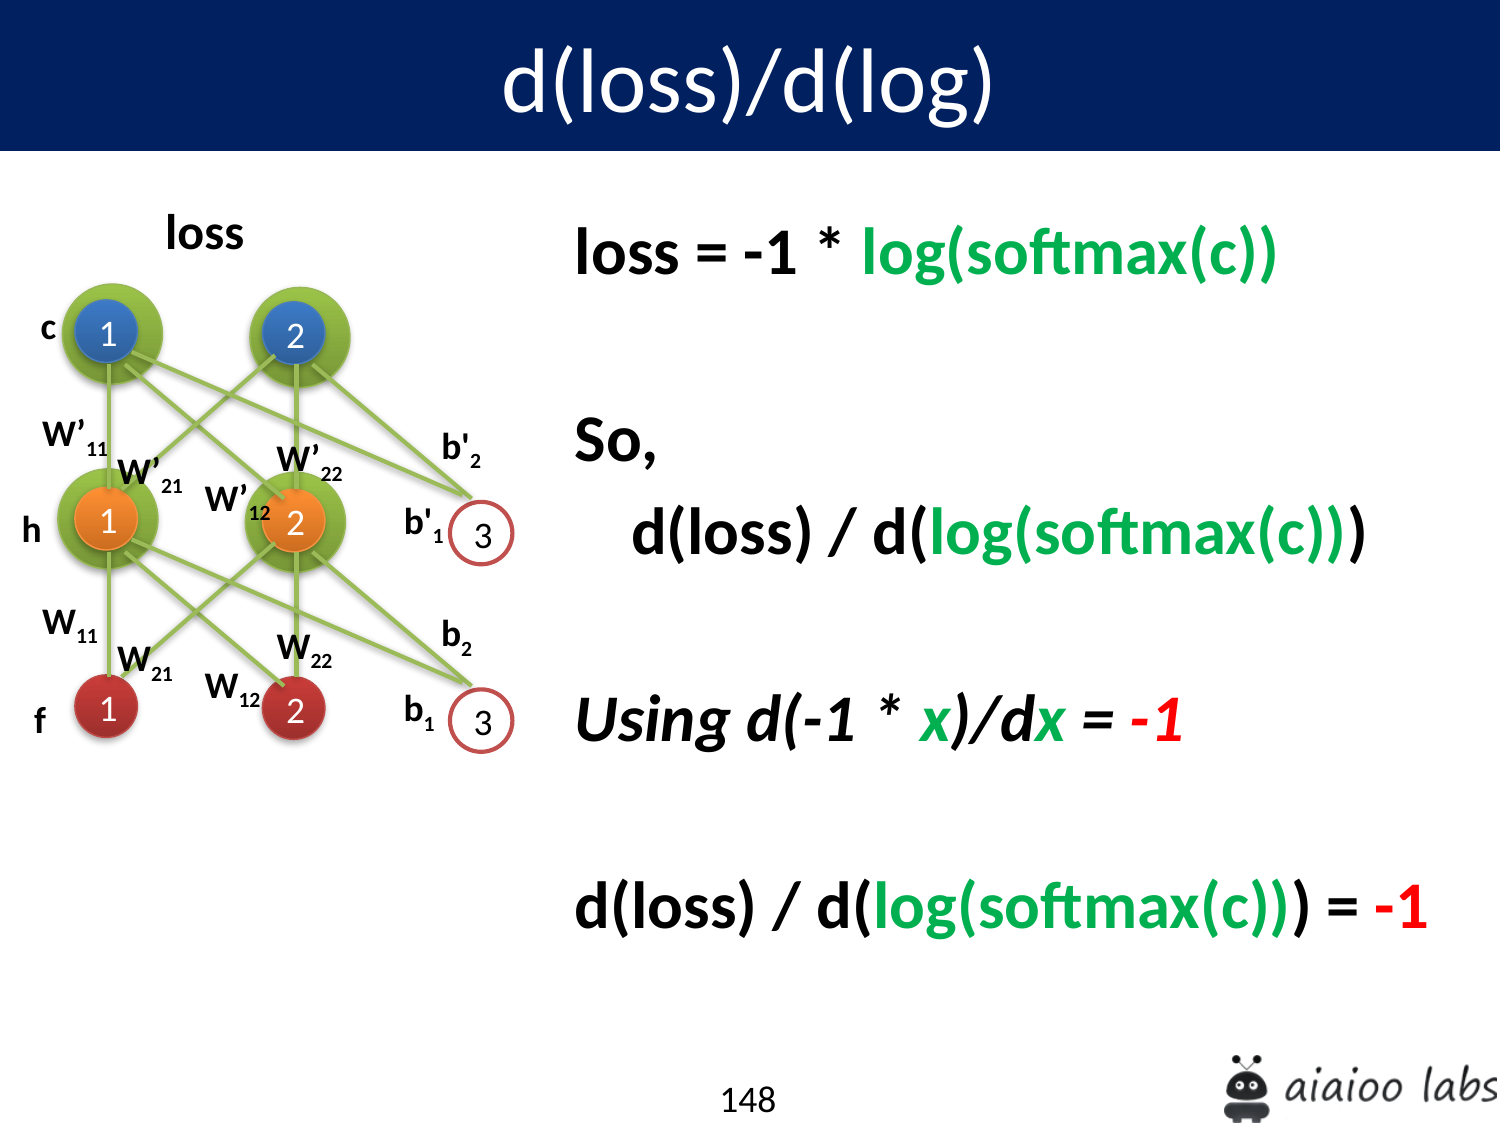

d(loss)/d(log)
loss
loss = -1 * log(softmax(c))

So,
	d(loss) / d(log(softmax(c)))

Using d(-1 * x)/dx = -1

d(loss) / d(log(softmax(c))) = -1

c
1
2
W’11
b'2
W’22
W’21
W’12

1
2
b'1
h
3
W11
b2
W22
W21
W12
1
2
b1
f
3